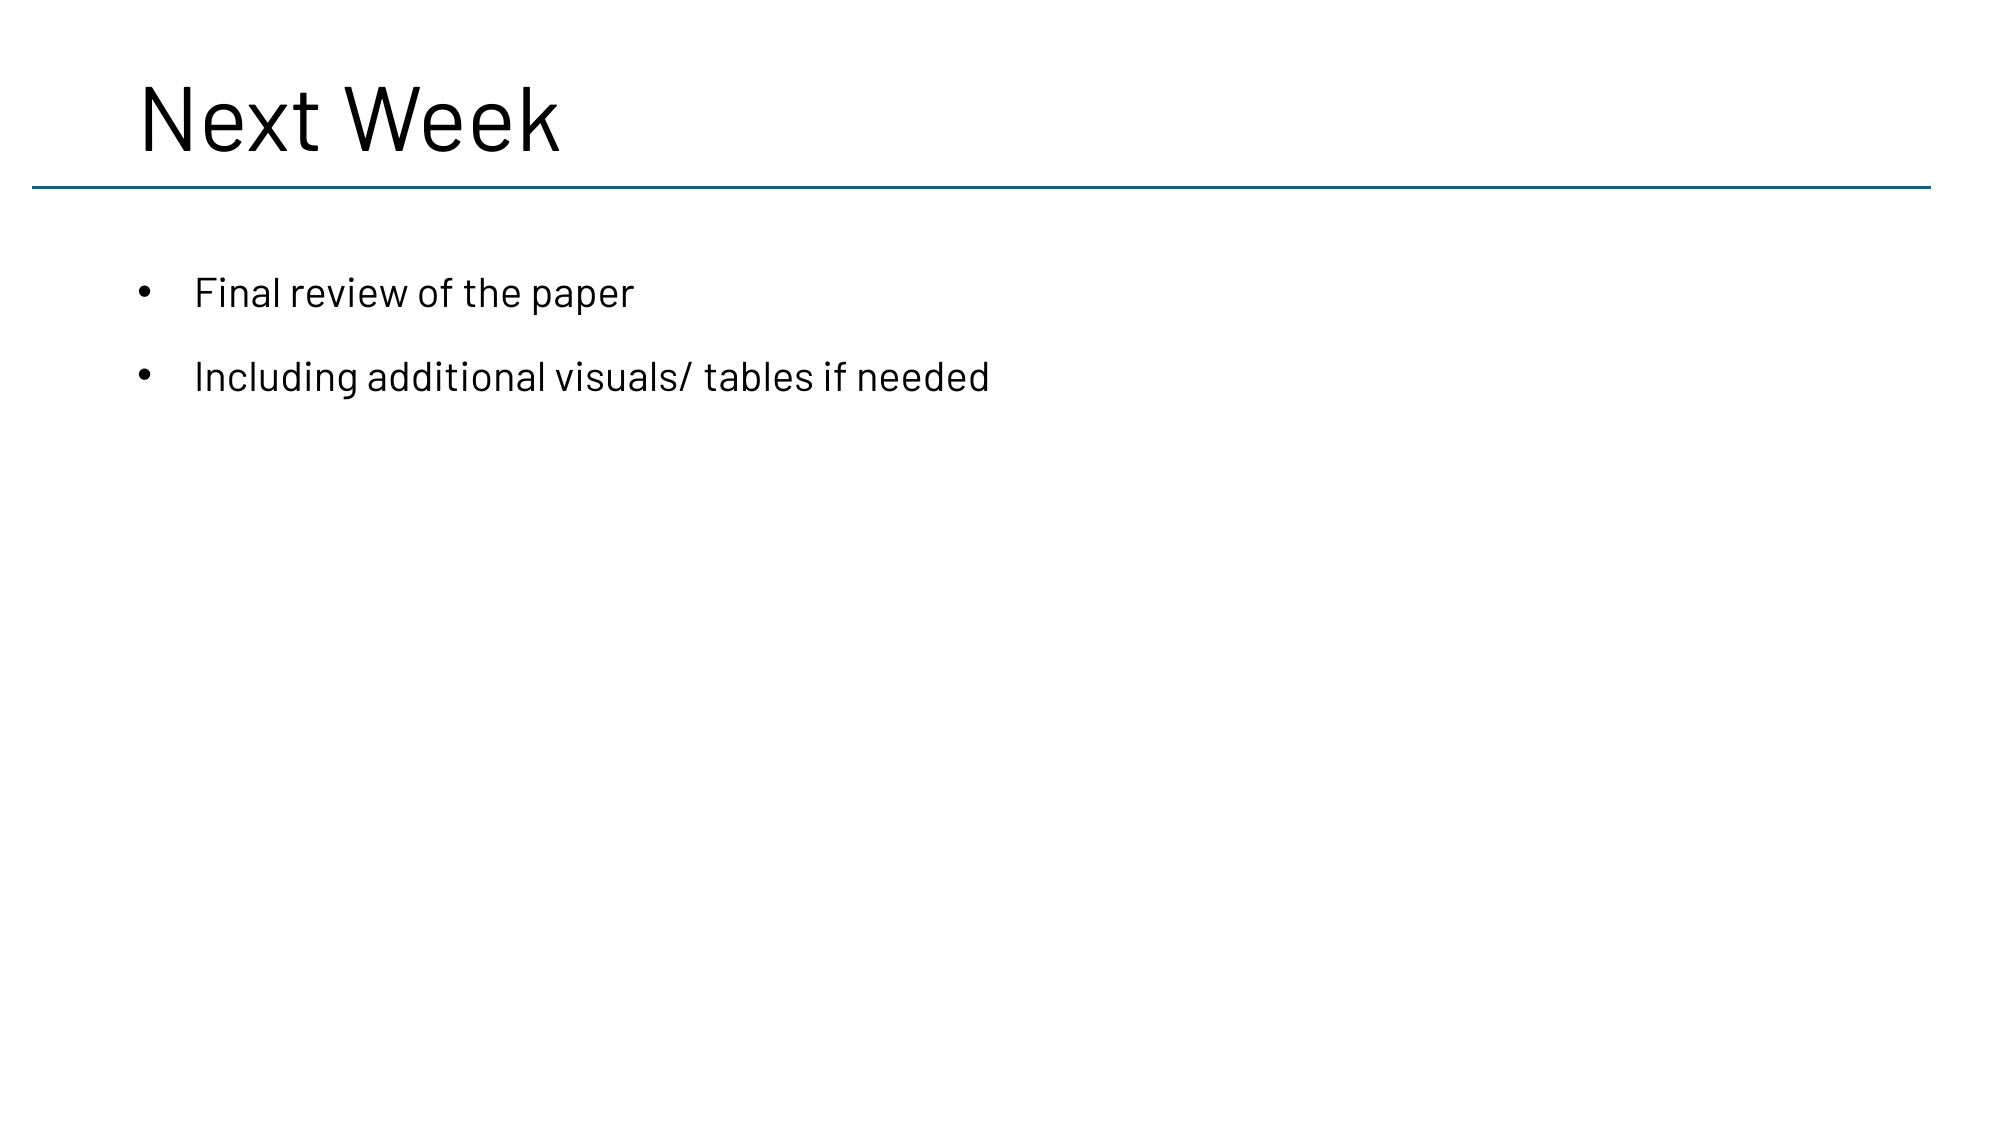

# Next Week
Final review of the paper
Including additional visuals/ tables if needed